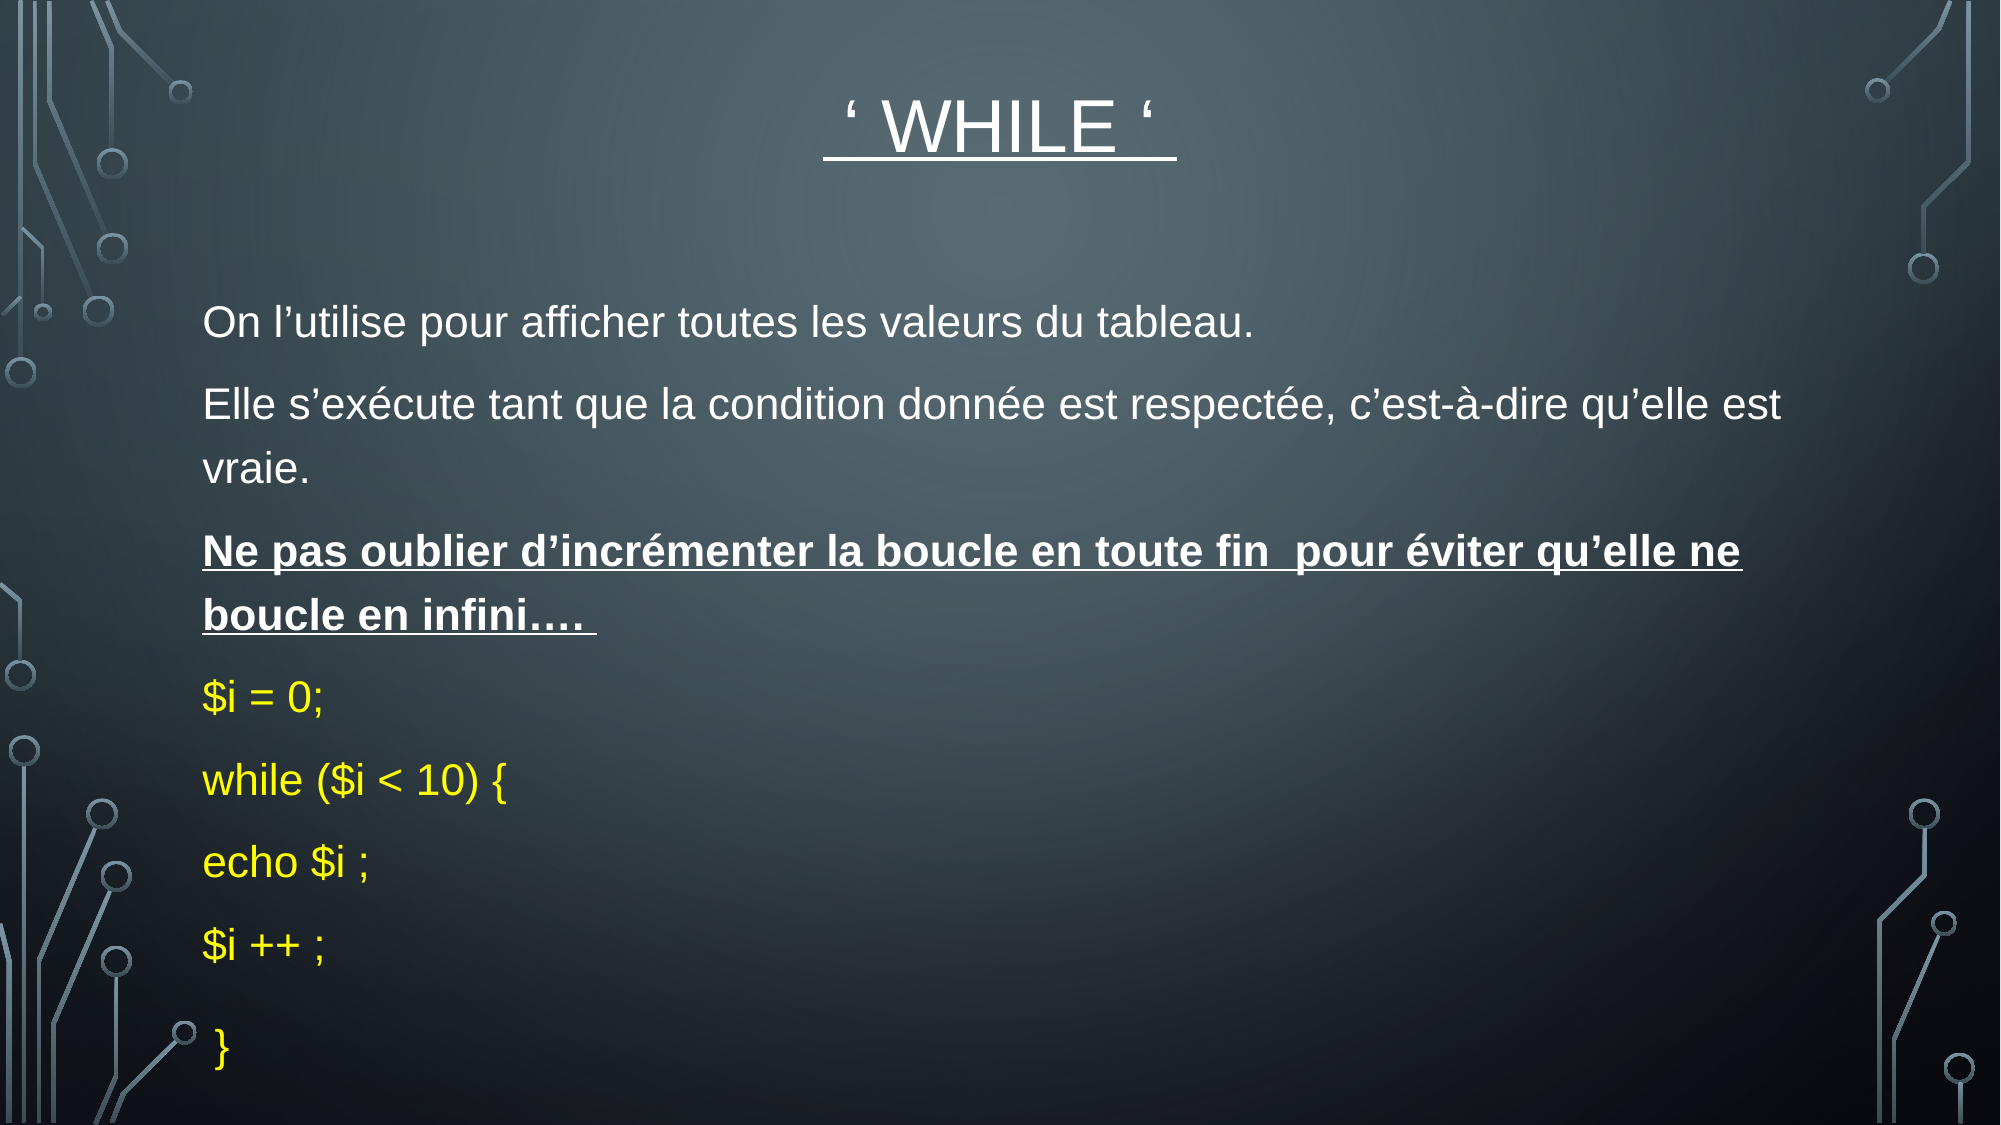

# ‘ While ‘
On l’utilise pour afficher toutes les valeurs du tableau.
Elle s’exécute tant que la condition donnée est respectée, c’est-à-dire qu’elle est vraie.
Ne pas oublier d’incrémenter la boucle en toute fin  pour éviter qu’elle ne boucle en infini….
$i = 0;
while ($i < 10) {
echo $i ;
$i ++ ;
 }